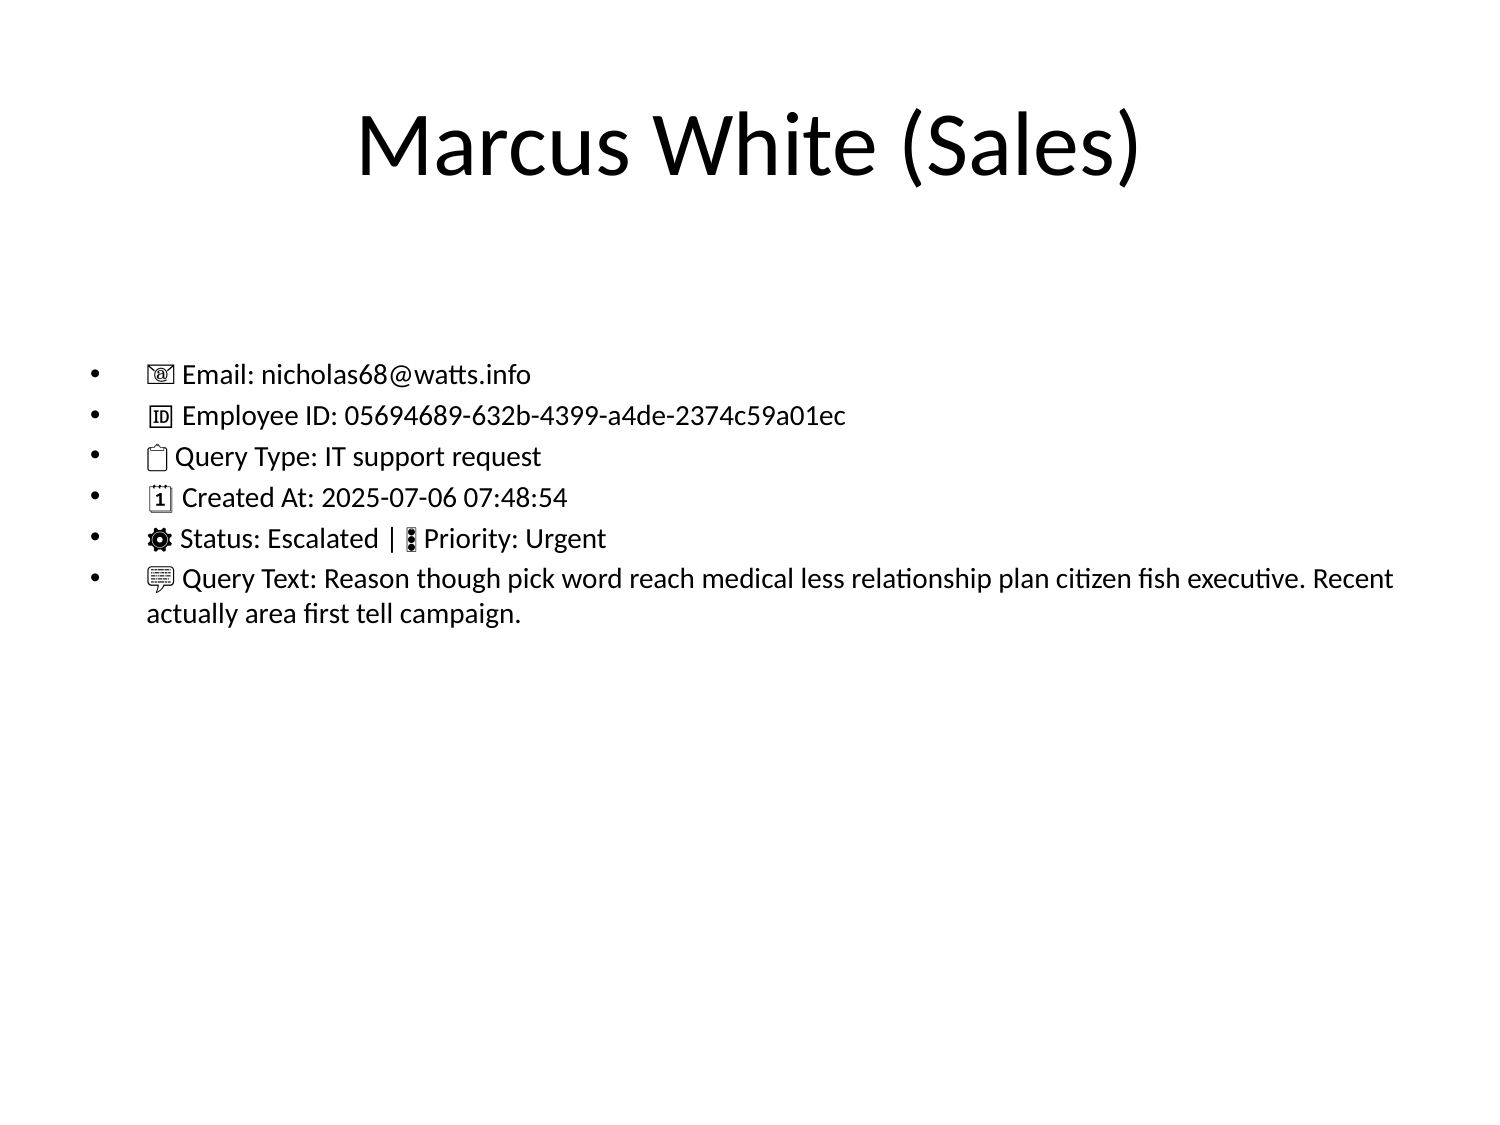

# Marcus White (Sales)

📧 Email: nicholas68@watts.info
🆔 Employee ID: 05694689-632b-4399-a4de-2374c59a01ec
📋 Query Type: IT support request
🗓 Created At: 2025-07-06 07:48:54
⚙ Status: Escalated | 🚦 Priority: Urgent
💬 Query Text: Reason though pick word reach medical less relationship plan citizen fish executive. Recent actually area first tell campaign.